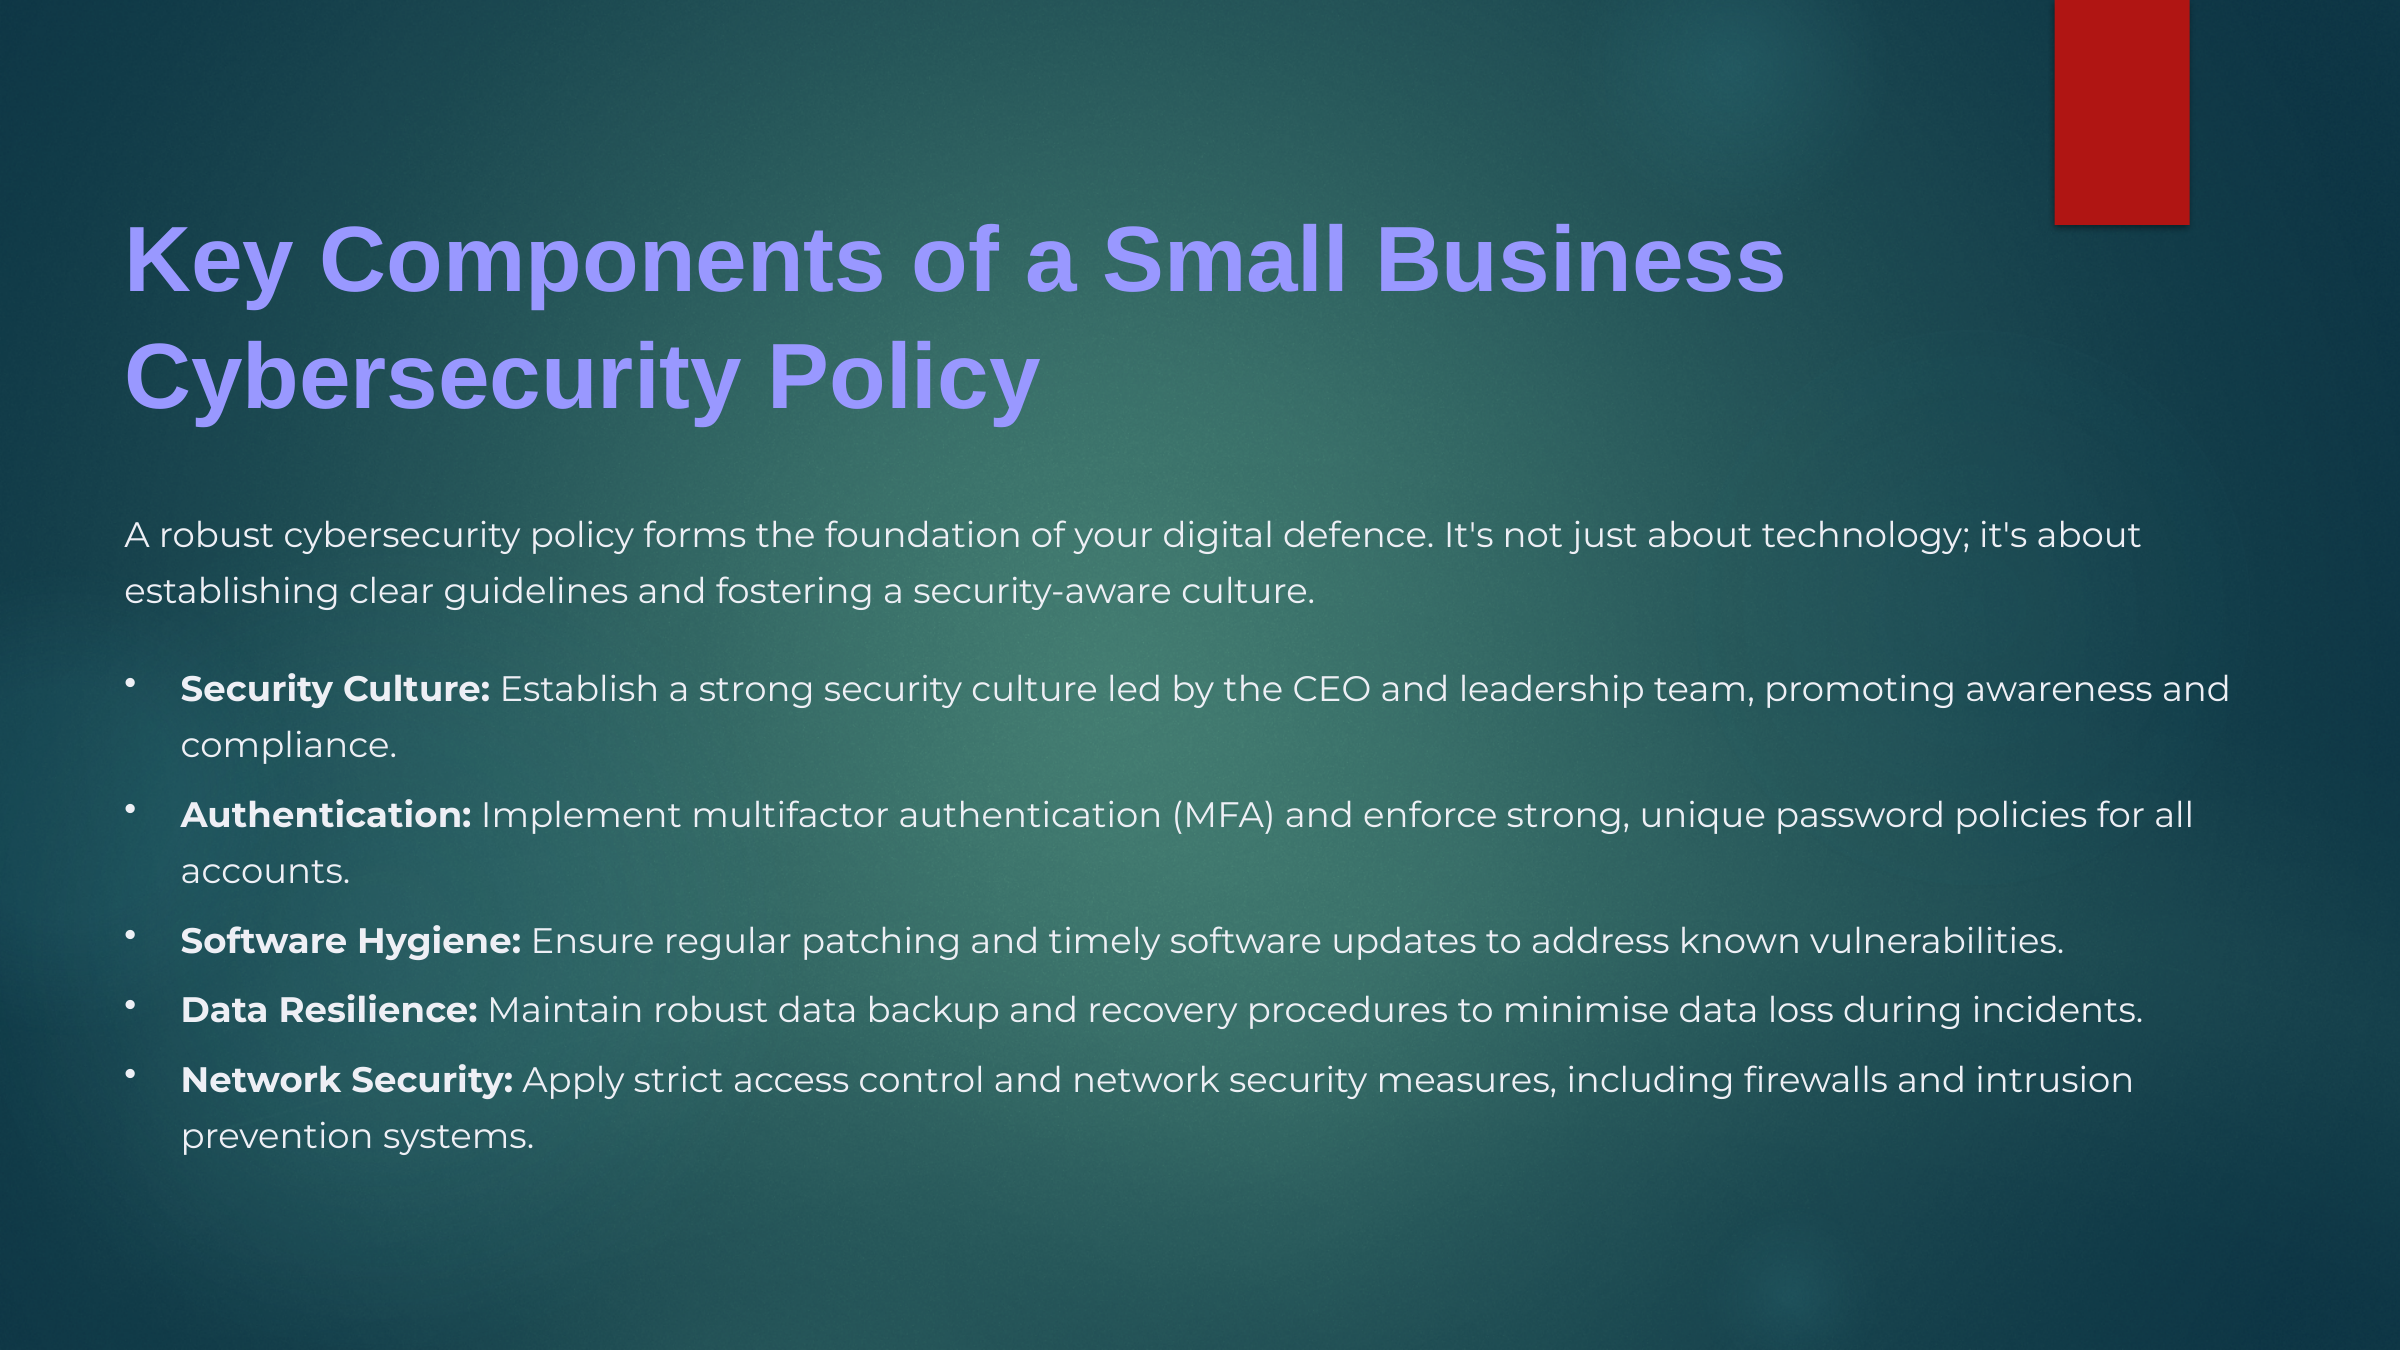

Key Components of a Small Business Cybersecurity Policy
A robust cybersecurity policy forms the foundation of your digital defence. It's not just about technology; it's about establishing clear guidelines and fostering a security-aware culture.
Security Culture: Establish a strong security culture led by the CEO and leadership team, promoting awareness and compliance.
Authentication: Implement multifactor authentication (MFA) and enforce strong, unique password policies for all accounts.
Software Hygiene: Ensure regular patching and timely software updates to address known vulnerabilities.
Data Resilience: Maintain robust data backup and recovery procedures to minimise data loss during incidents.
Network Security: Apply strict access control and network security measures, including firewalls and intrusion prevention systems.